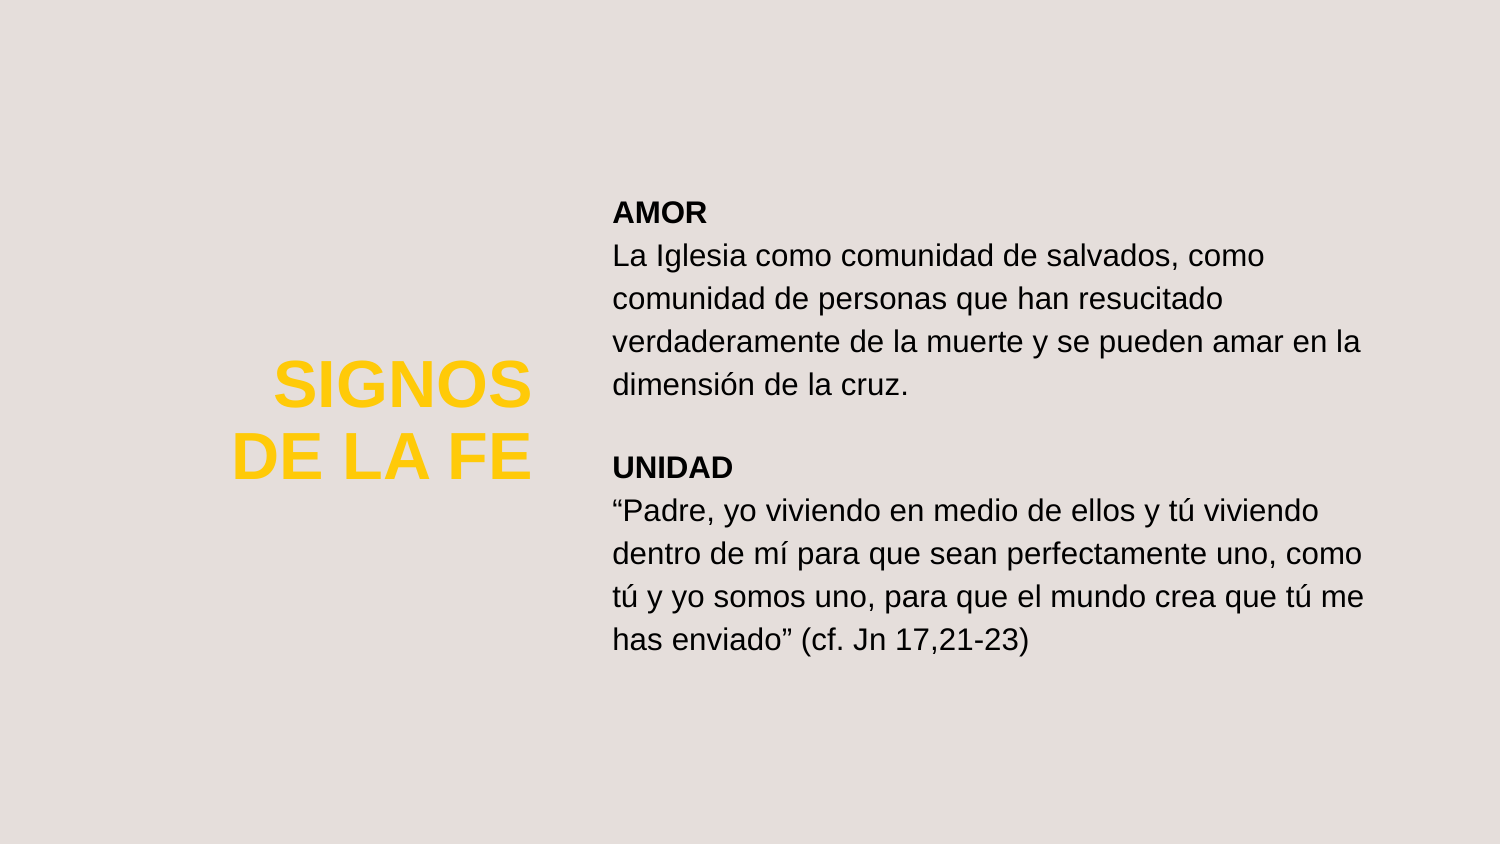

# SIGNOS DE LA FE
AMOR
La Iglesia como comunidad de salvados, como comunidad de personas que han resucitado verdaderamente de la muerte y se pueden amar en la dimensión de la cruz.
UNIDAD
“Padre, yo viviendo en medio de ellos y tú viviendo dentro de mí para que sean perfectamente uno, como tú y yo somos uno, para que el mundo crea que tú me has enviado” (cf. Jn 17,21-23)